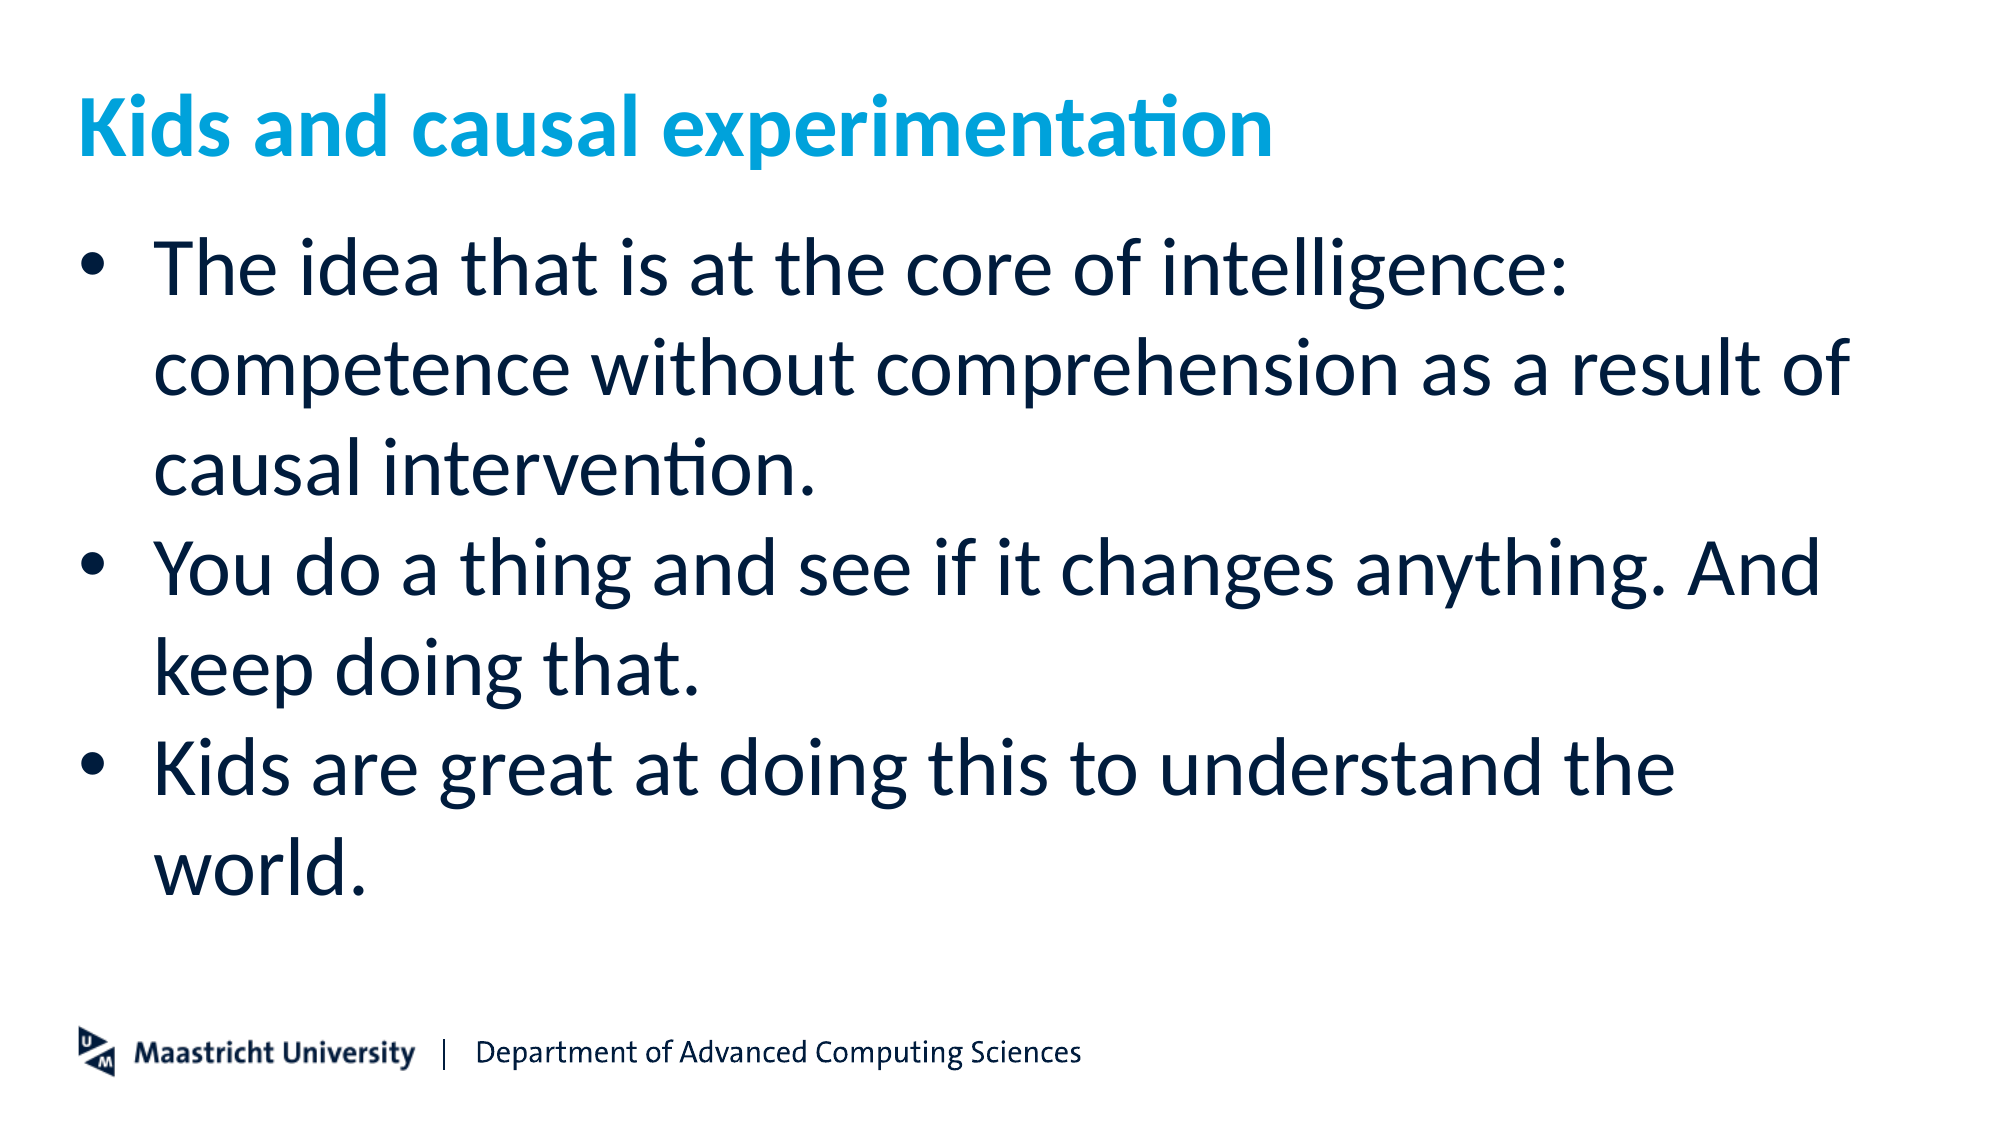

# Kids and causal experimentation
The idea that is at the core of intelligence: competence without comprehension as a result of causal intervention.
You do a thing and see if it changes anything. And keep doing that.
Kids are great at doing this to understand the world.